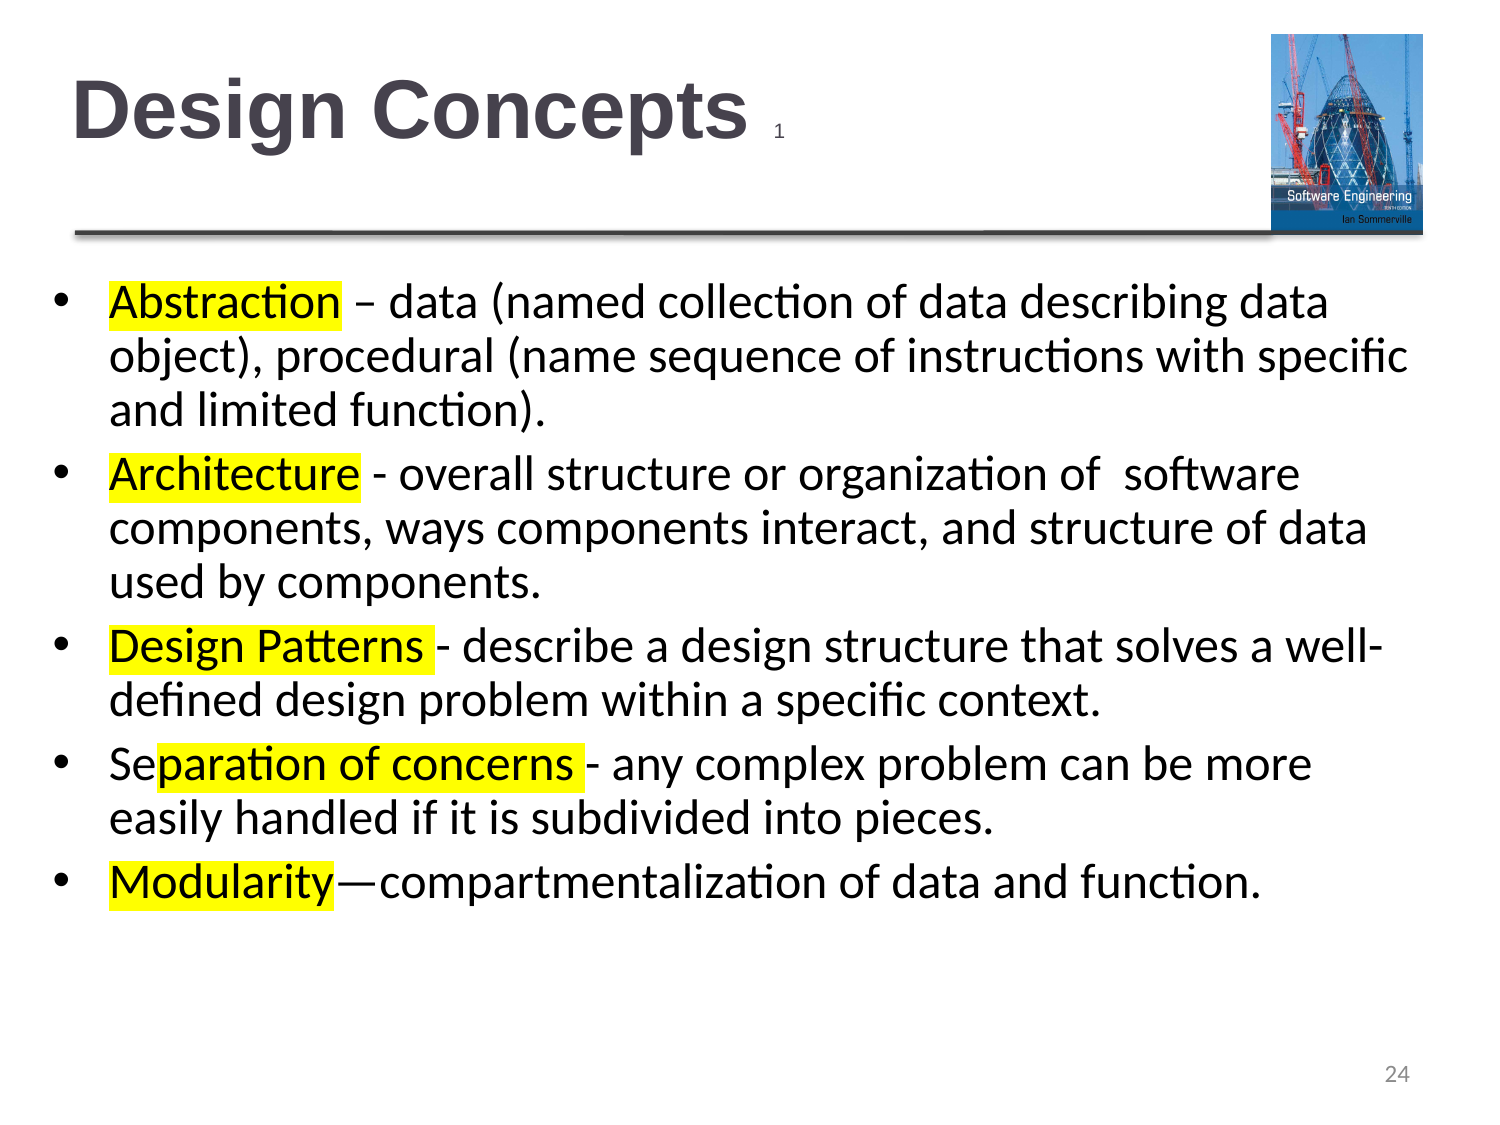

# Design Concepts 1
Abstraction – data (named collection of data describing data object), procedural (name sequence of instructions with specific and limited function).
Architecture - overall structure or organization of  software components, ways components interact, and structure of data used by components.
Design Patterns - describe a design structure that solves a well-defined design problem within a specific context.
Separation of concerns - any complex problem can be more easily handled if it is subdivided into pieces.
Modularity—compartmentalization of data and function.
24